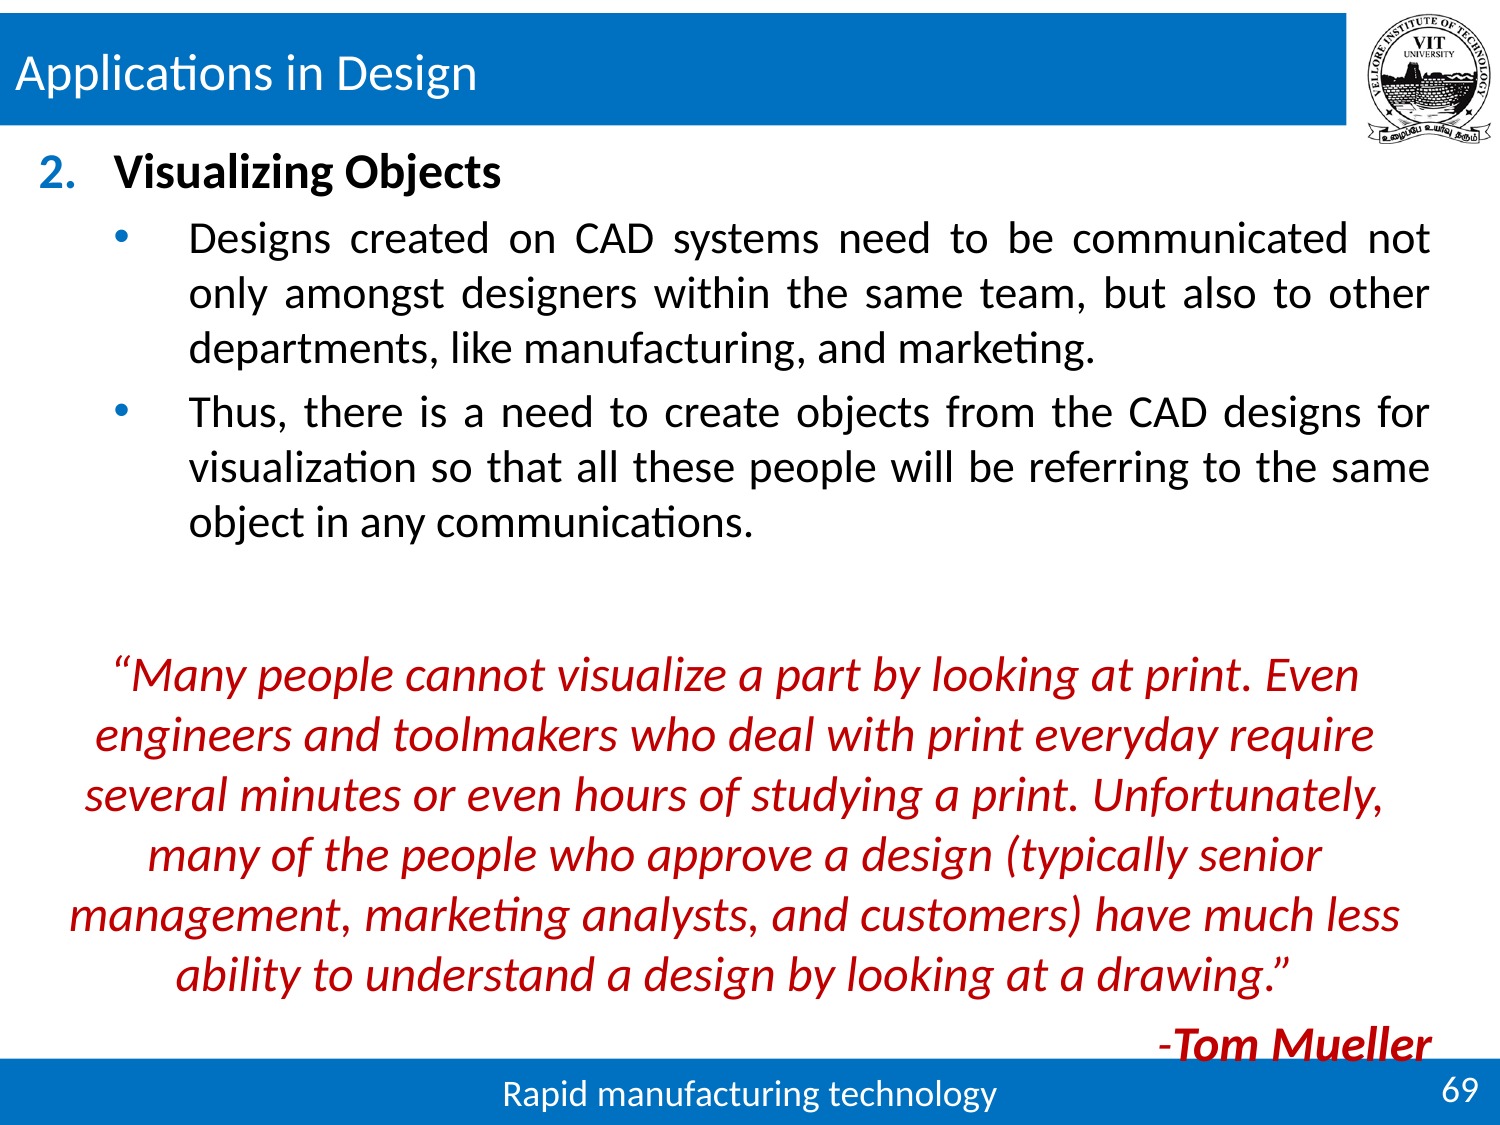

# Applications in Design
Visualizing Objects
Designs created on CAD systems need to be communicated not only amongst designers within the same team, but also to other departments, like manufacturing, and marketing.
Thus, there is a need to create objects from the CAD designs for visualization so that all these people will be referring to the same object in any communications.

“Many people cannot visualize a part by looking at print. Even engineers and toolmakers who deal with print everyday require several minutes or even hours of studying a print. Unfortunately, many of the people who approve a design (typically senior management, marketing analysts, and customers) have much less ability to understand a design by looking at a drawing.”
-Tom Mueller
69
Rapid manufacturing technology